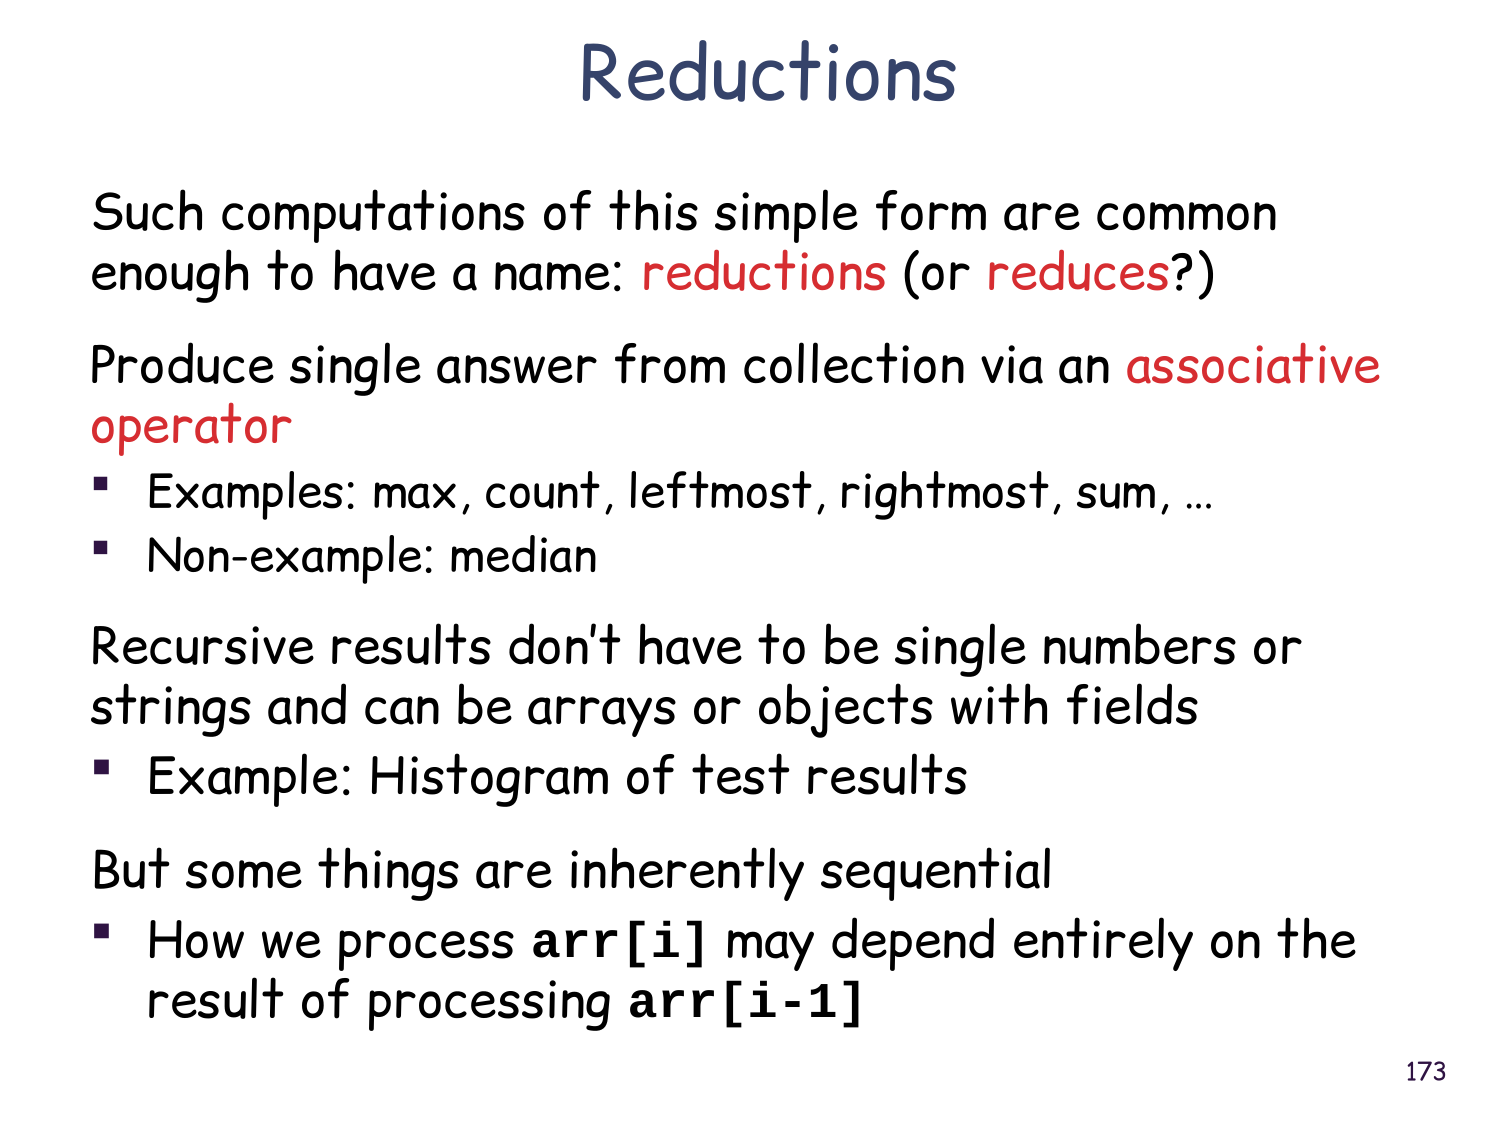

# Reductions
Such computations of this simple form are common enough to have a name: reductions (or reduces?)

Produce single answer from collection via an associative operator
Examples: max, count, leftmost, rightmost, sum, …
Non-example: median

Recursive results don’t have to be single numbers or strings and can be arrays or objects with fields
Example: Histogram of test results

But some things are inherently sequential
How we process arr[i] may depend entirely on the result of processing arr[i-1]
173